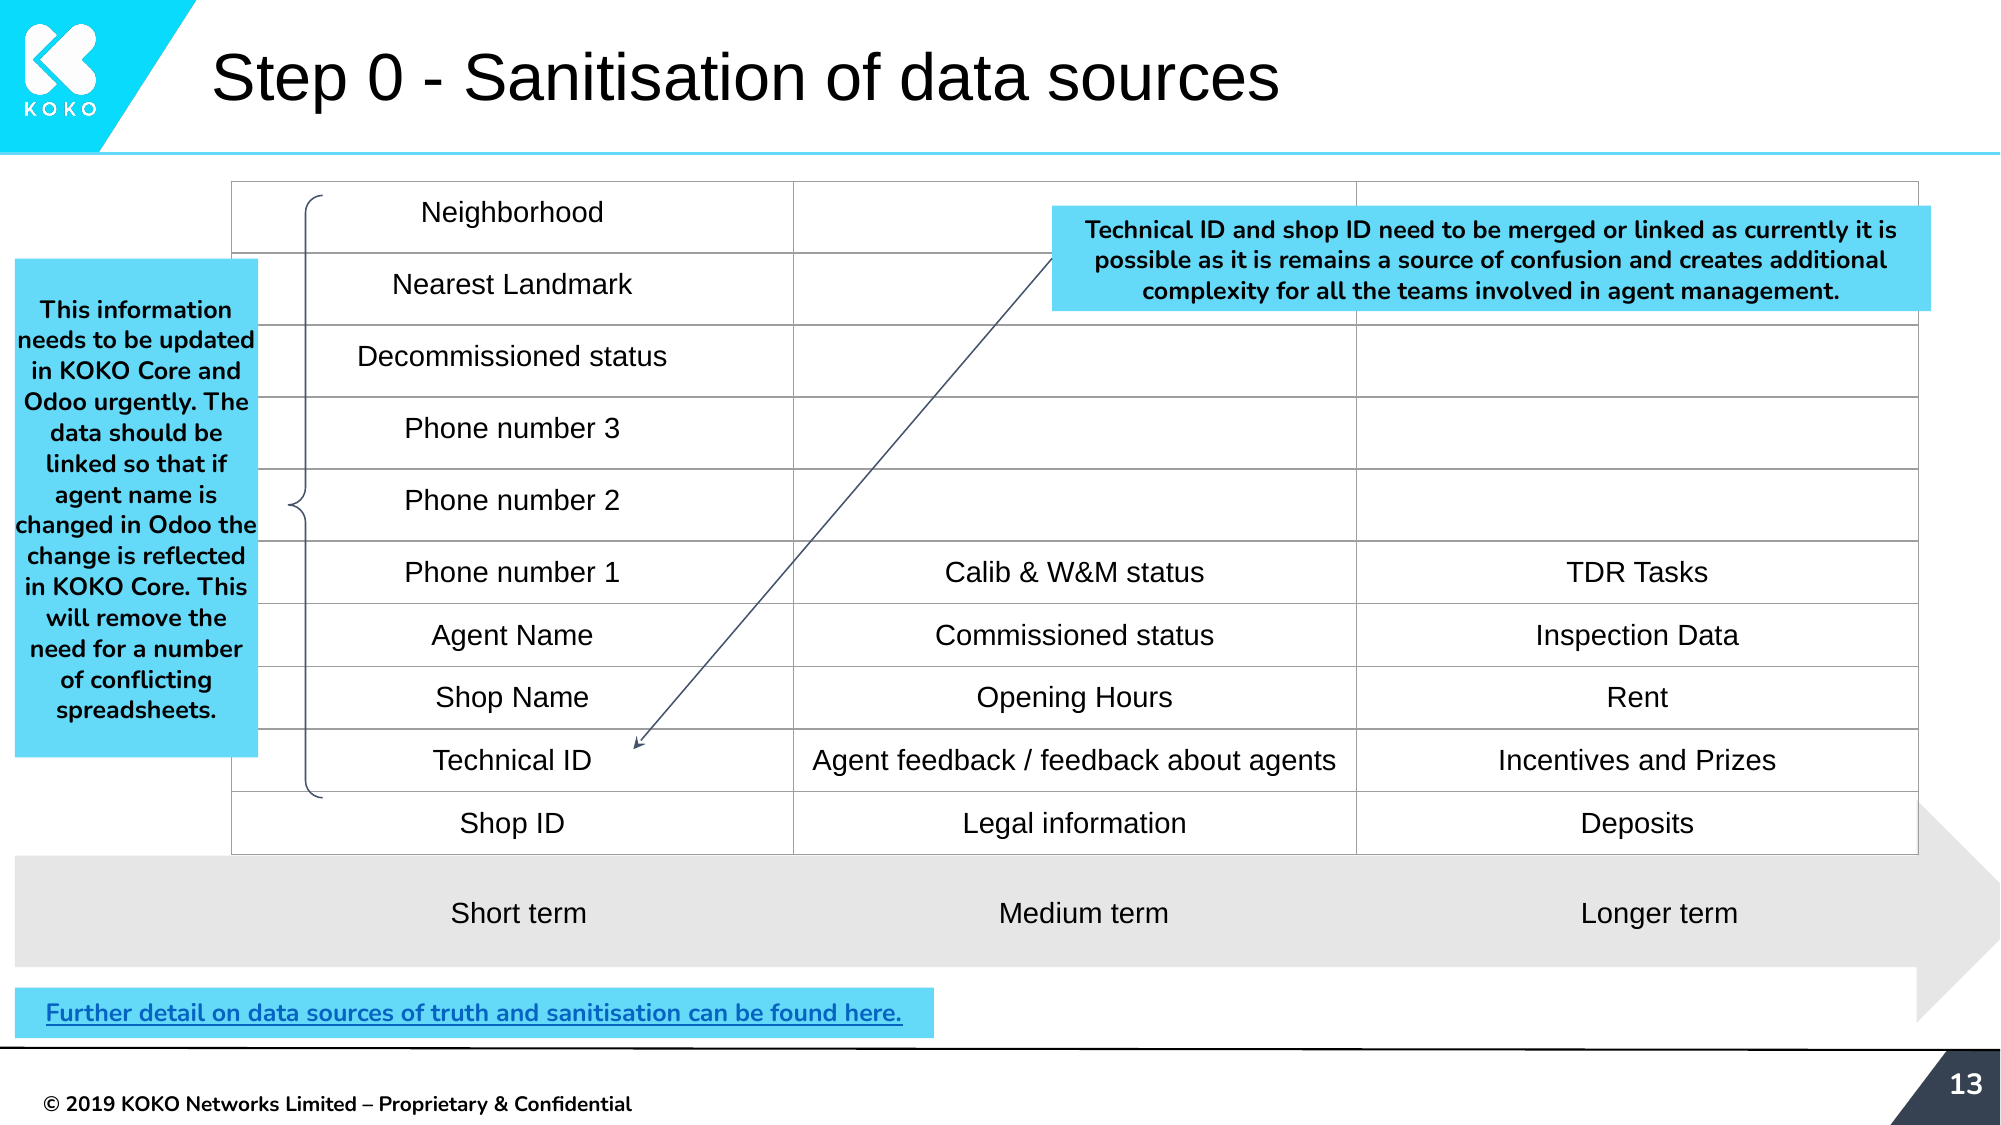

# Step 0 - Sanitisation of data sources
| Neighborhood |  |  |
| --- | --- | --- |
| Nearest Landmark |  |  |
| Decommissioned status |  |  |
| Phone number 3 |  |  |
| Phone number 2 |  |  |
| Phone number 1 | Calib & W&M status | TDR Tasks |
| Agent Name | Commissioned status | Inspection Data |
| Shop Name | Opening Hours | Rent |
| Technical ID | Agent feedback / feedback about agents | Incentives and Prizes |
| Shop ID | Legal information | Deposits |

Technical ID and shop ID need to be merged or linked as currently it is possible as it is remains a source of confusion and creates additional complexity for all the teams involved in agent management.
This information needs to be updated in KOKO Core and Odoo urgently. The data should be linked so that if agent name is changed in Odoo the change is reflected in KOKO Core. This will remove the need for a number of conflicting spreadsheets.
                                                   Short term                                                  Medium term                                                  Longer term
Further detail on data sources of truth and sanitisation can be found here.
13